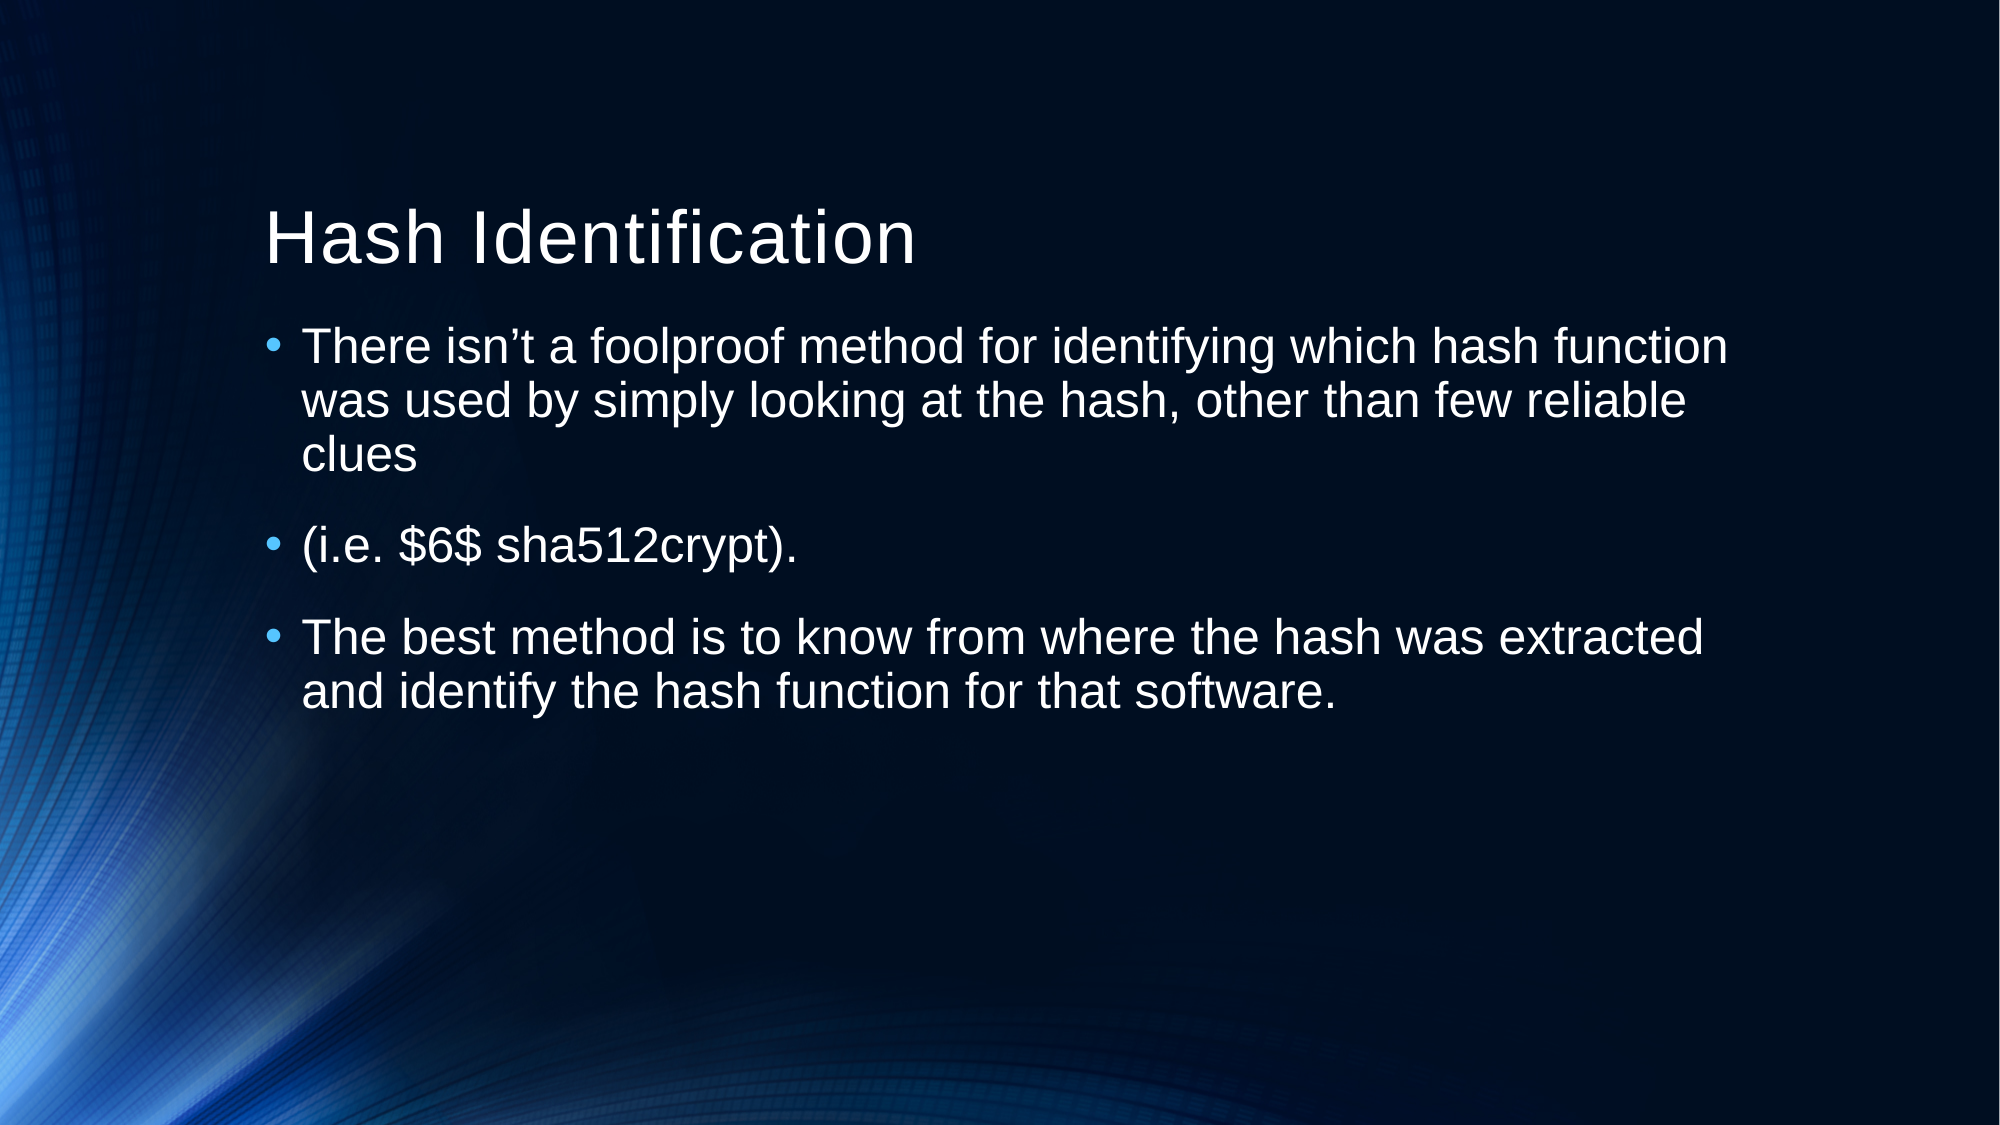

# Hash Identification
There isn’t a foolproof method for identifying which hash function was used by simply looking at the hash, other than few reliable clues
(i.e. $6$ sha512crypt).
The best method is to know from where the hash was extracted and identify the hash function for that software.